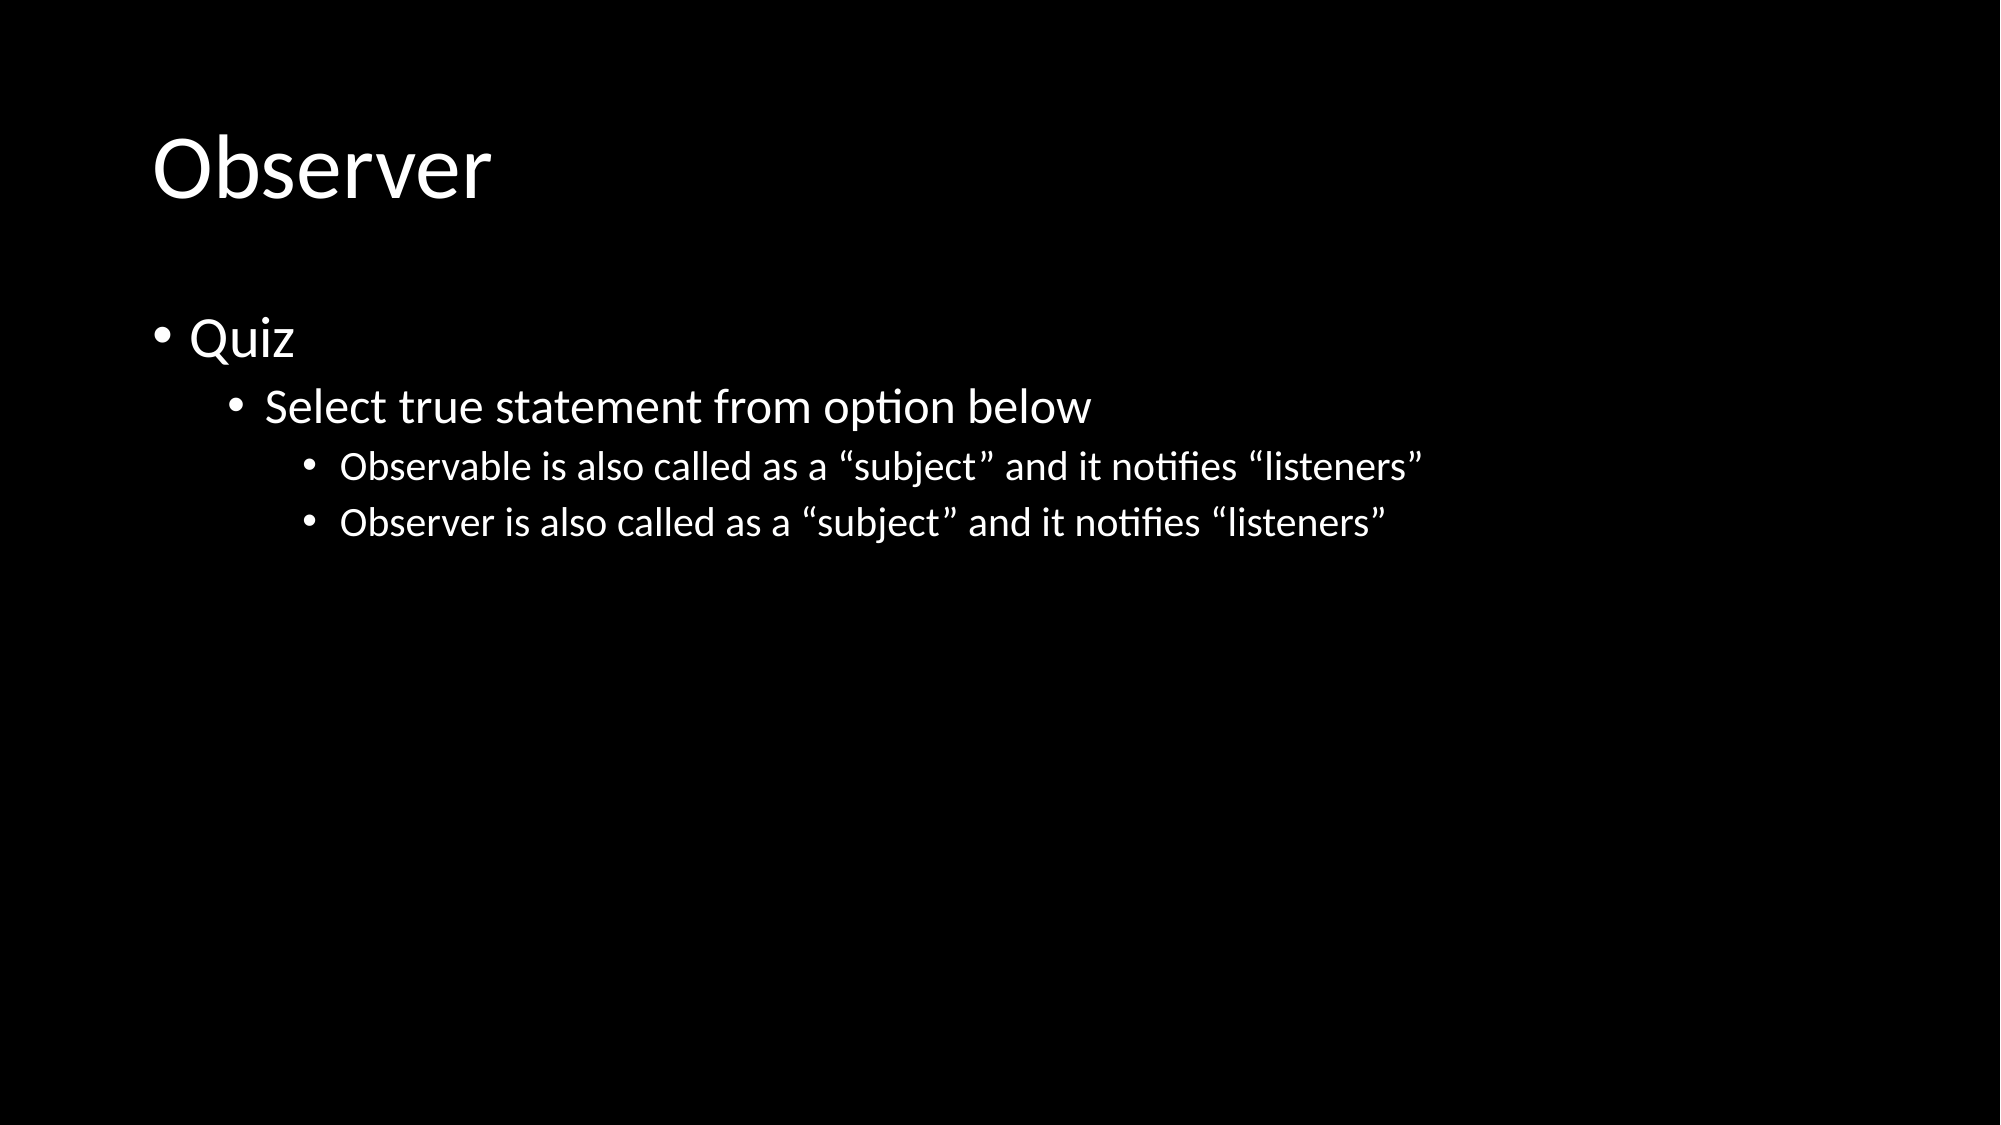

# Observer
Quiz
Select true statement from option below
Observable is also called as a “subject” and it notifies “listeners”
Observer is also called as a “subject” and it notifies “listeners”